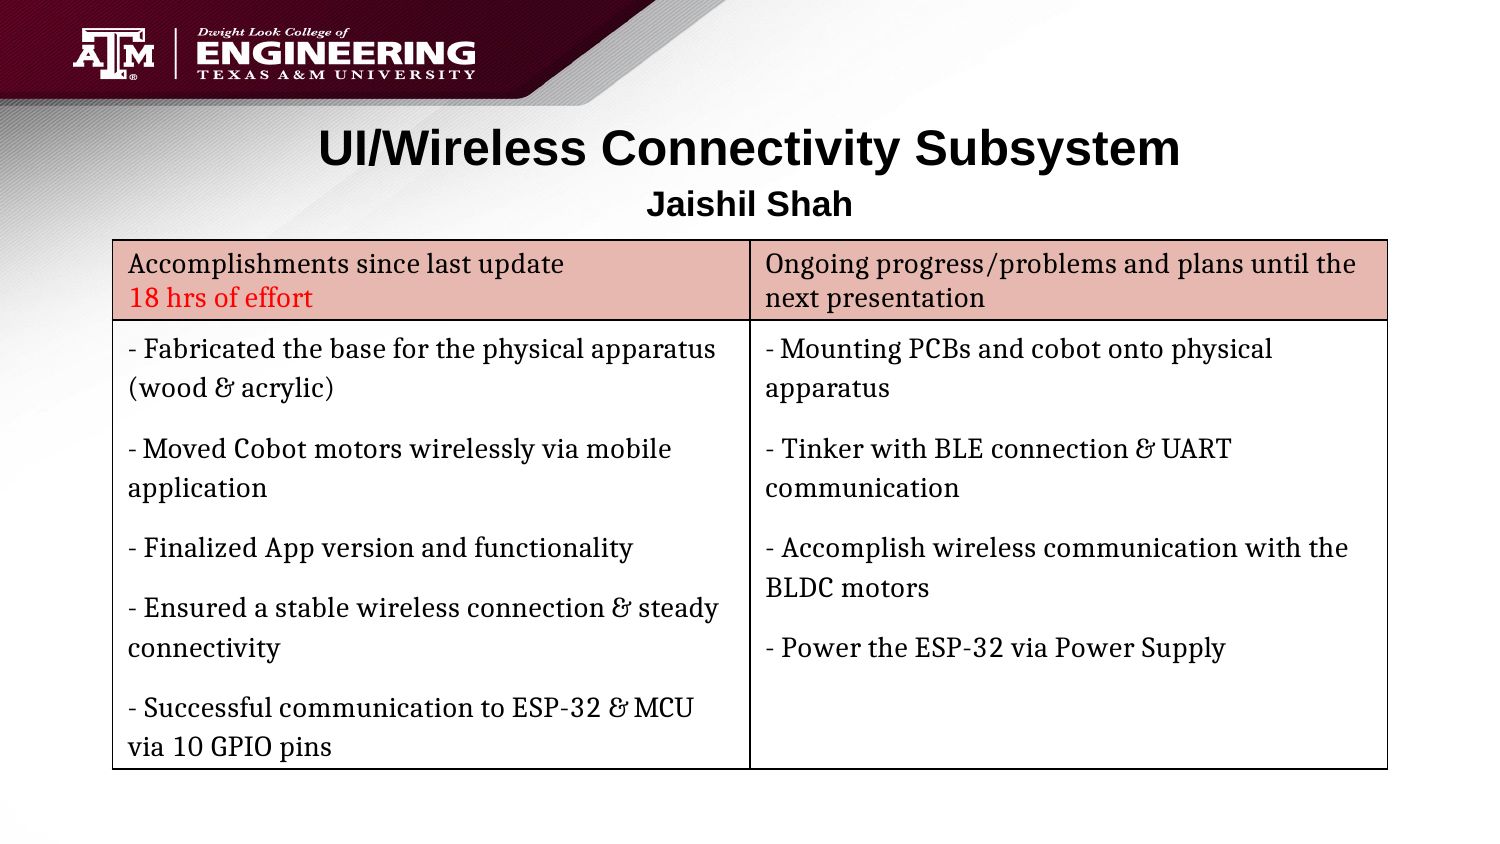

# UI/Wireless Connectivity Subsystem
Jaishil Shah
| Accomplishments since last update 18 hrs of effort | Ongoing progress/problems and plans until the next presentation |
| --- | --- |
| - Fabricated the base for the physical apparatus (wood & acrylic) - Moved Cobot motors wirelessly via mobile application - Finalized App version and functionality - Ensured a stable wireless connection & steady connectivity - Successful communication to ESP-32 & MCU via 10 GPIO pins | - Mounting PCBs and cobot onto physical apparatus - Tinker with BLE connection & UART communication - Accomplish wireless communication with the BLDC motors - Power the ESP-32 via Power Supply |